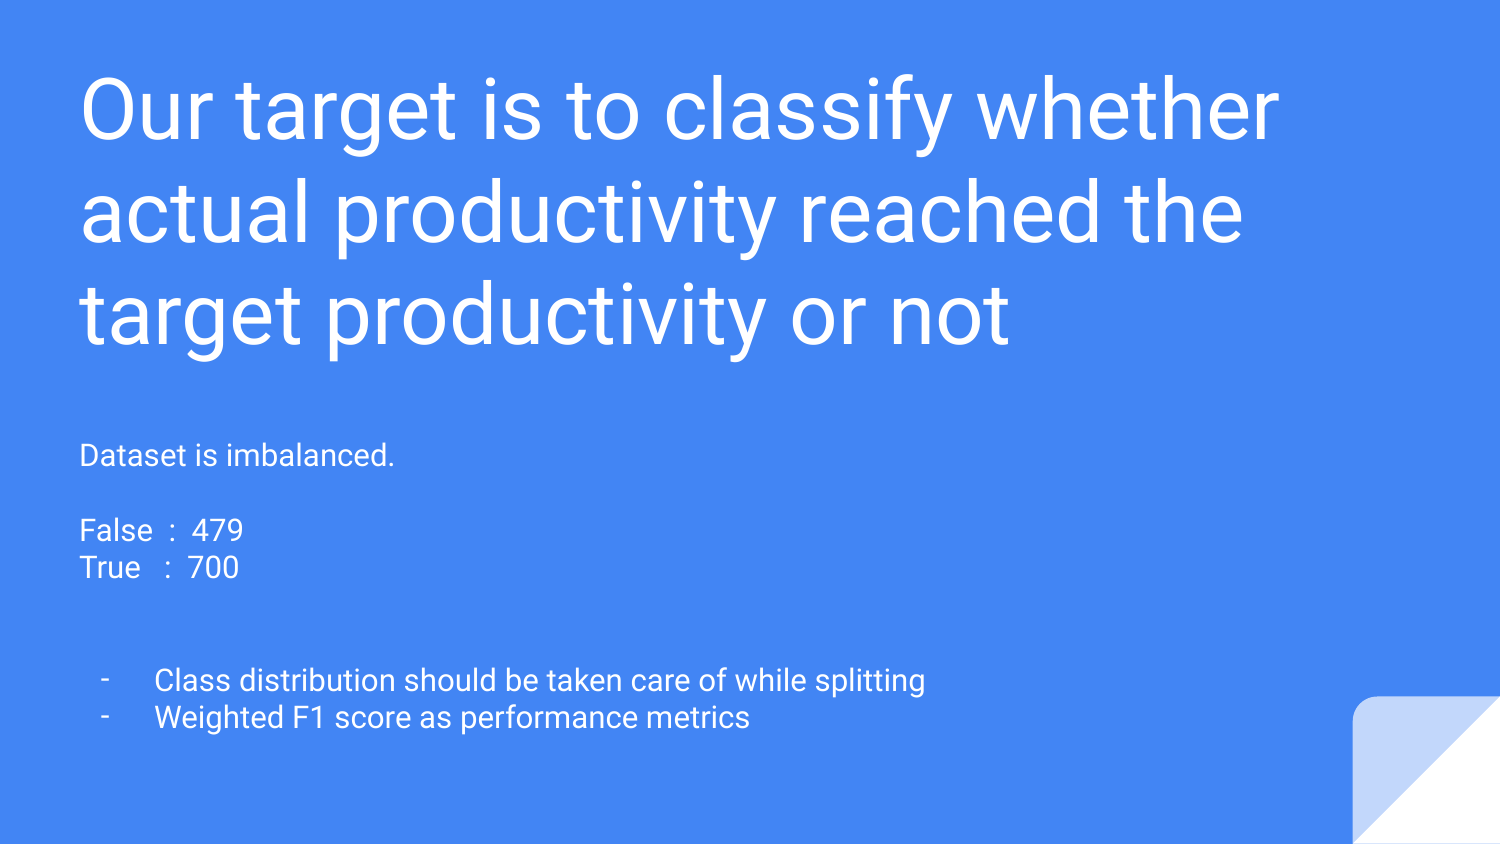

# Our target is to classify whether actual productivity reached the target productivity or not
Dataset is imbalanced.

False  :  479
True   :  700

Class distribution should be taken care of while splitting
Weighted F1 score as performance metrics